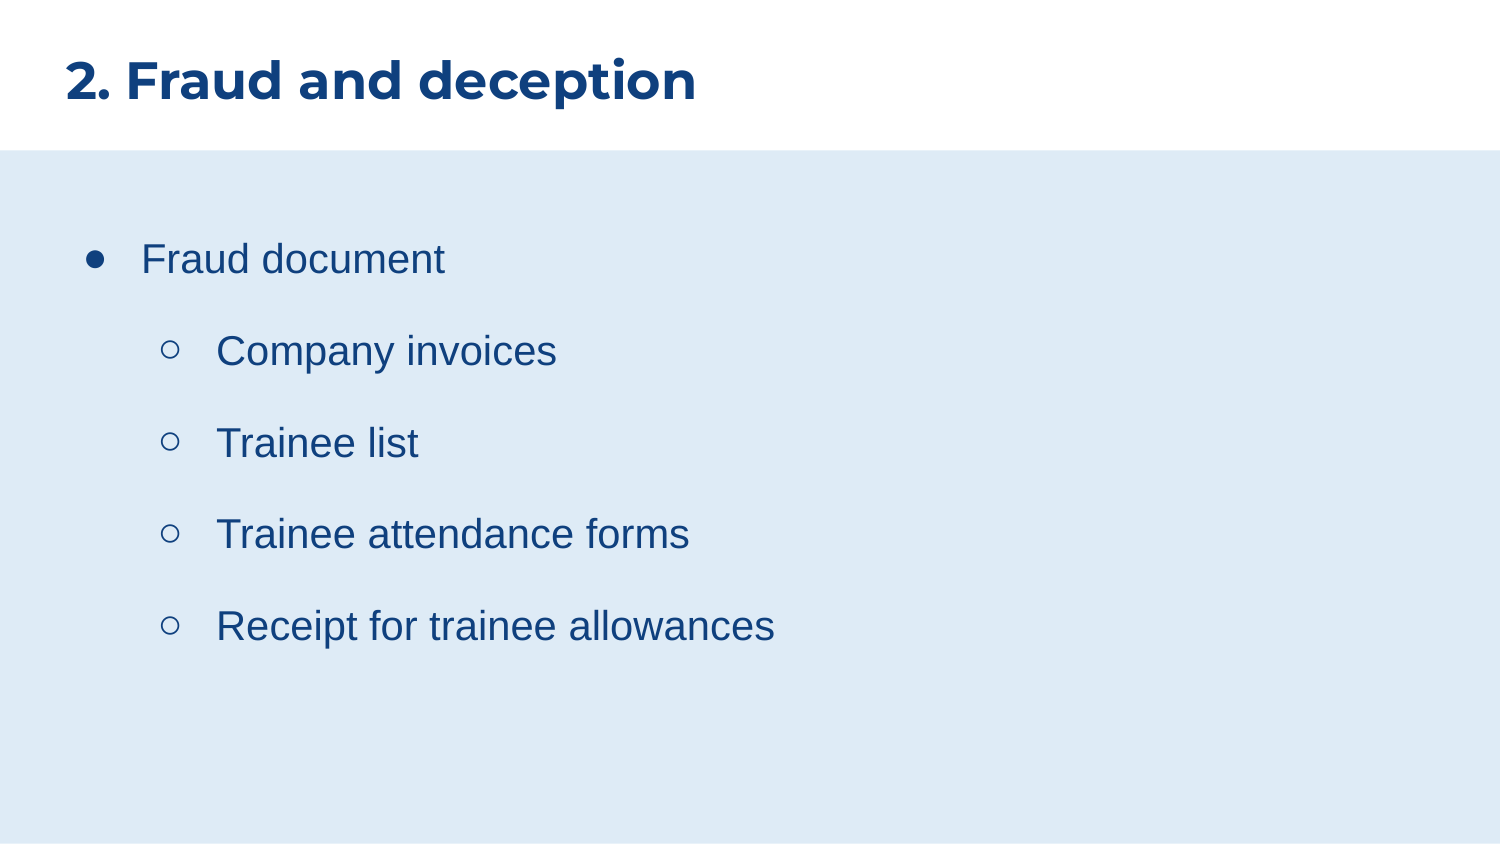

# 2. Fraud and deception
Fraud document
Company invoices
Trainee list
Trainee attendance forms
Receipt for trainee allowances